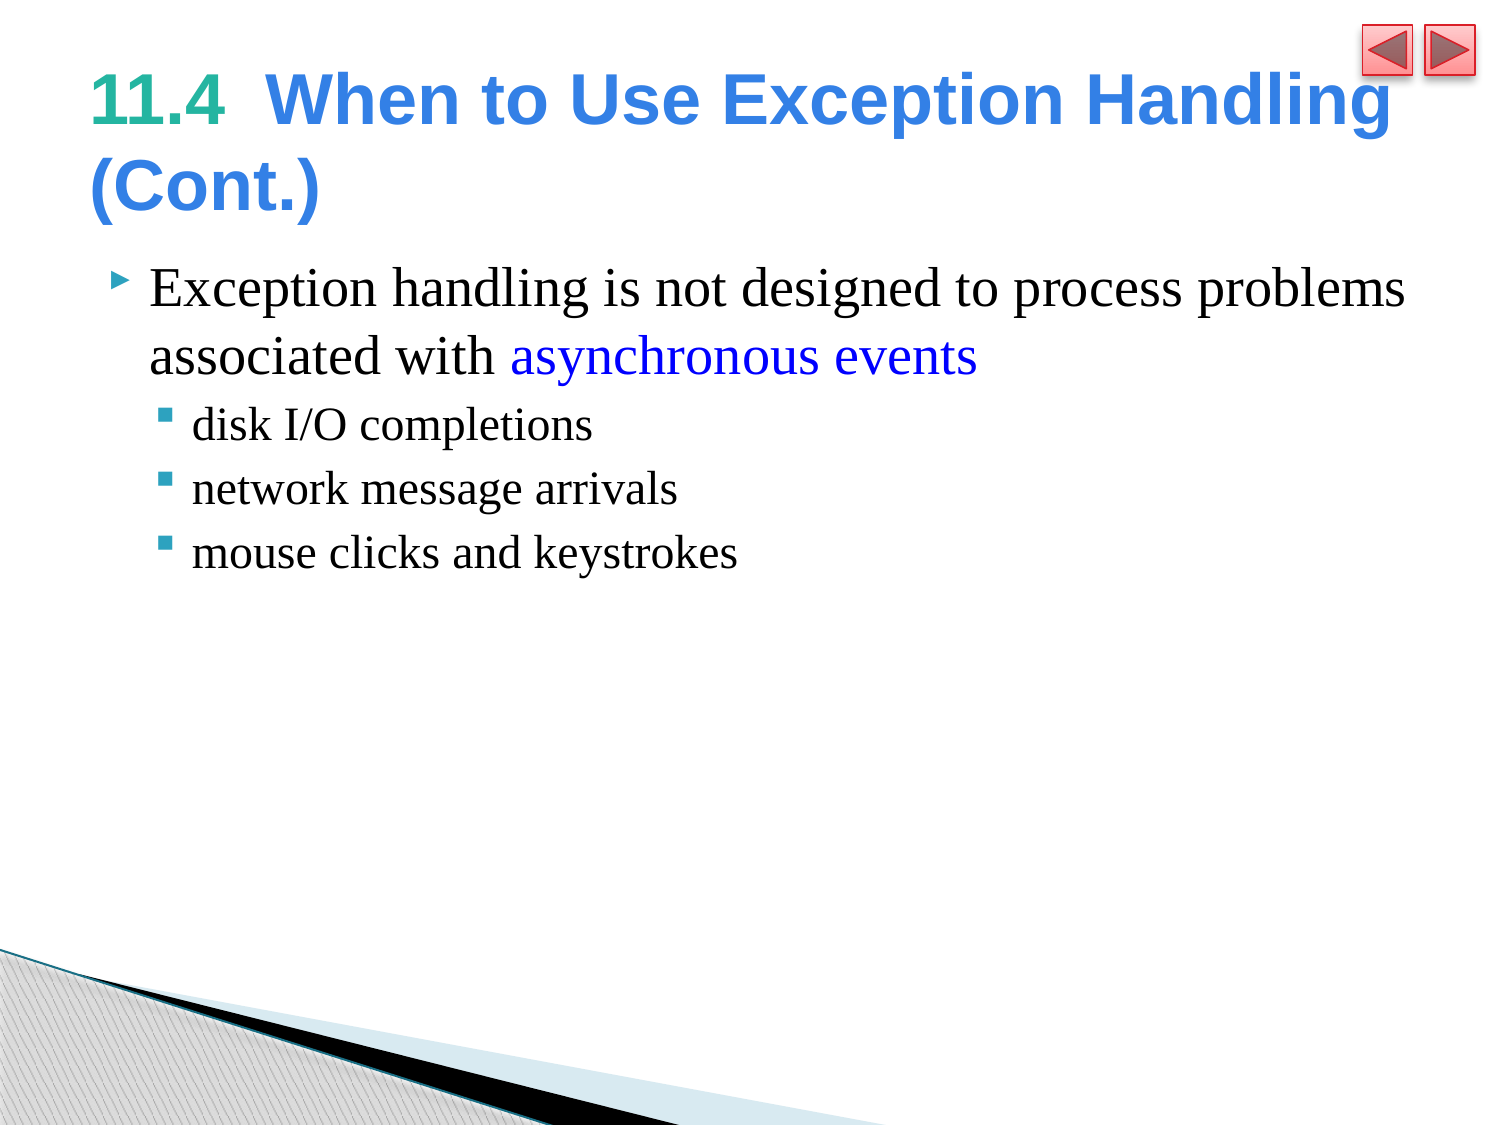

# 11.4  When to Use Exception Handling (Cont.)
Exception handling is not designed to process problems associated with asynchronous events
disk I/O completions
network message arrivals
mouse clicks and keystrokes